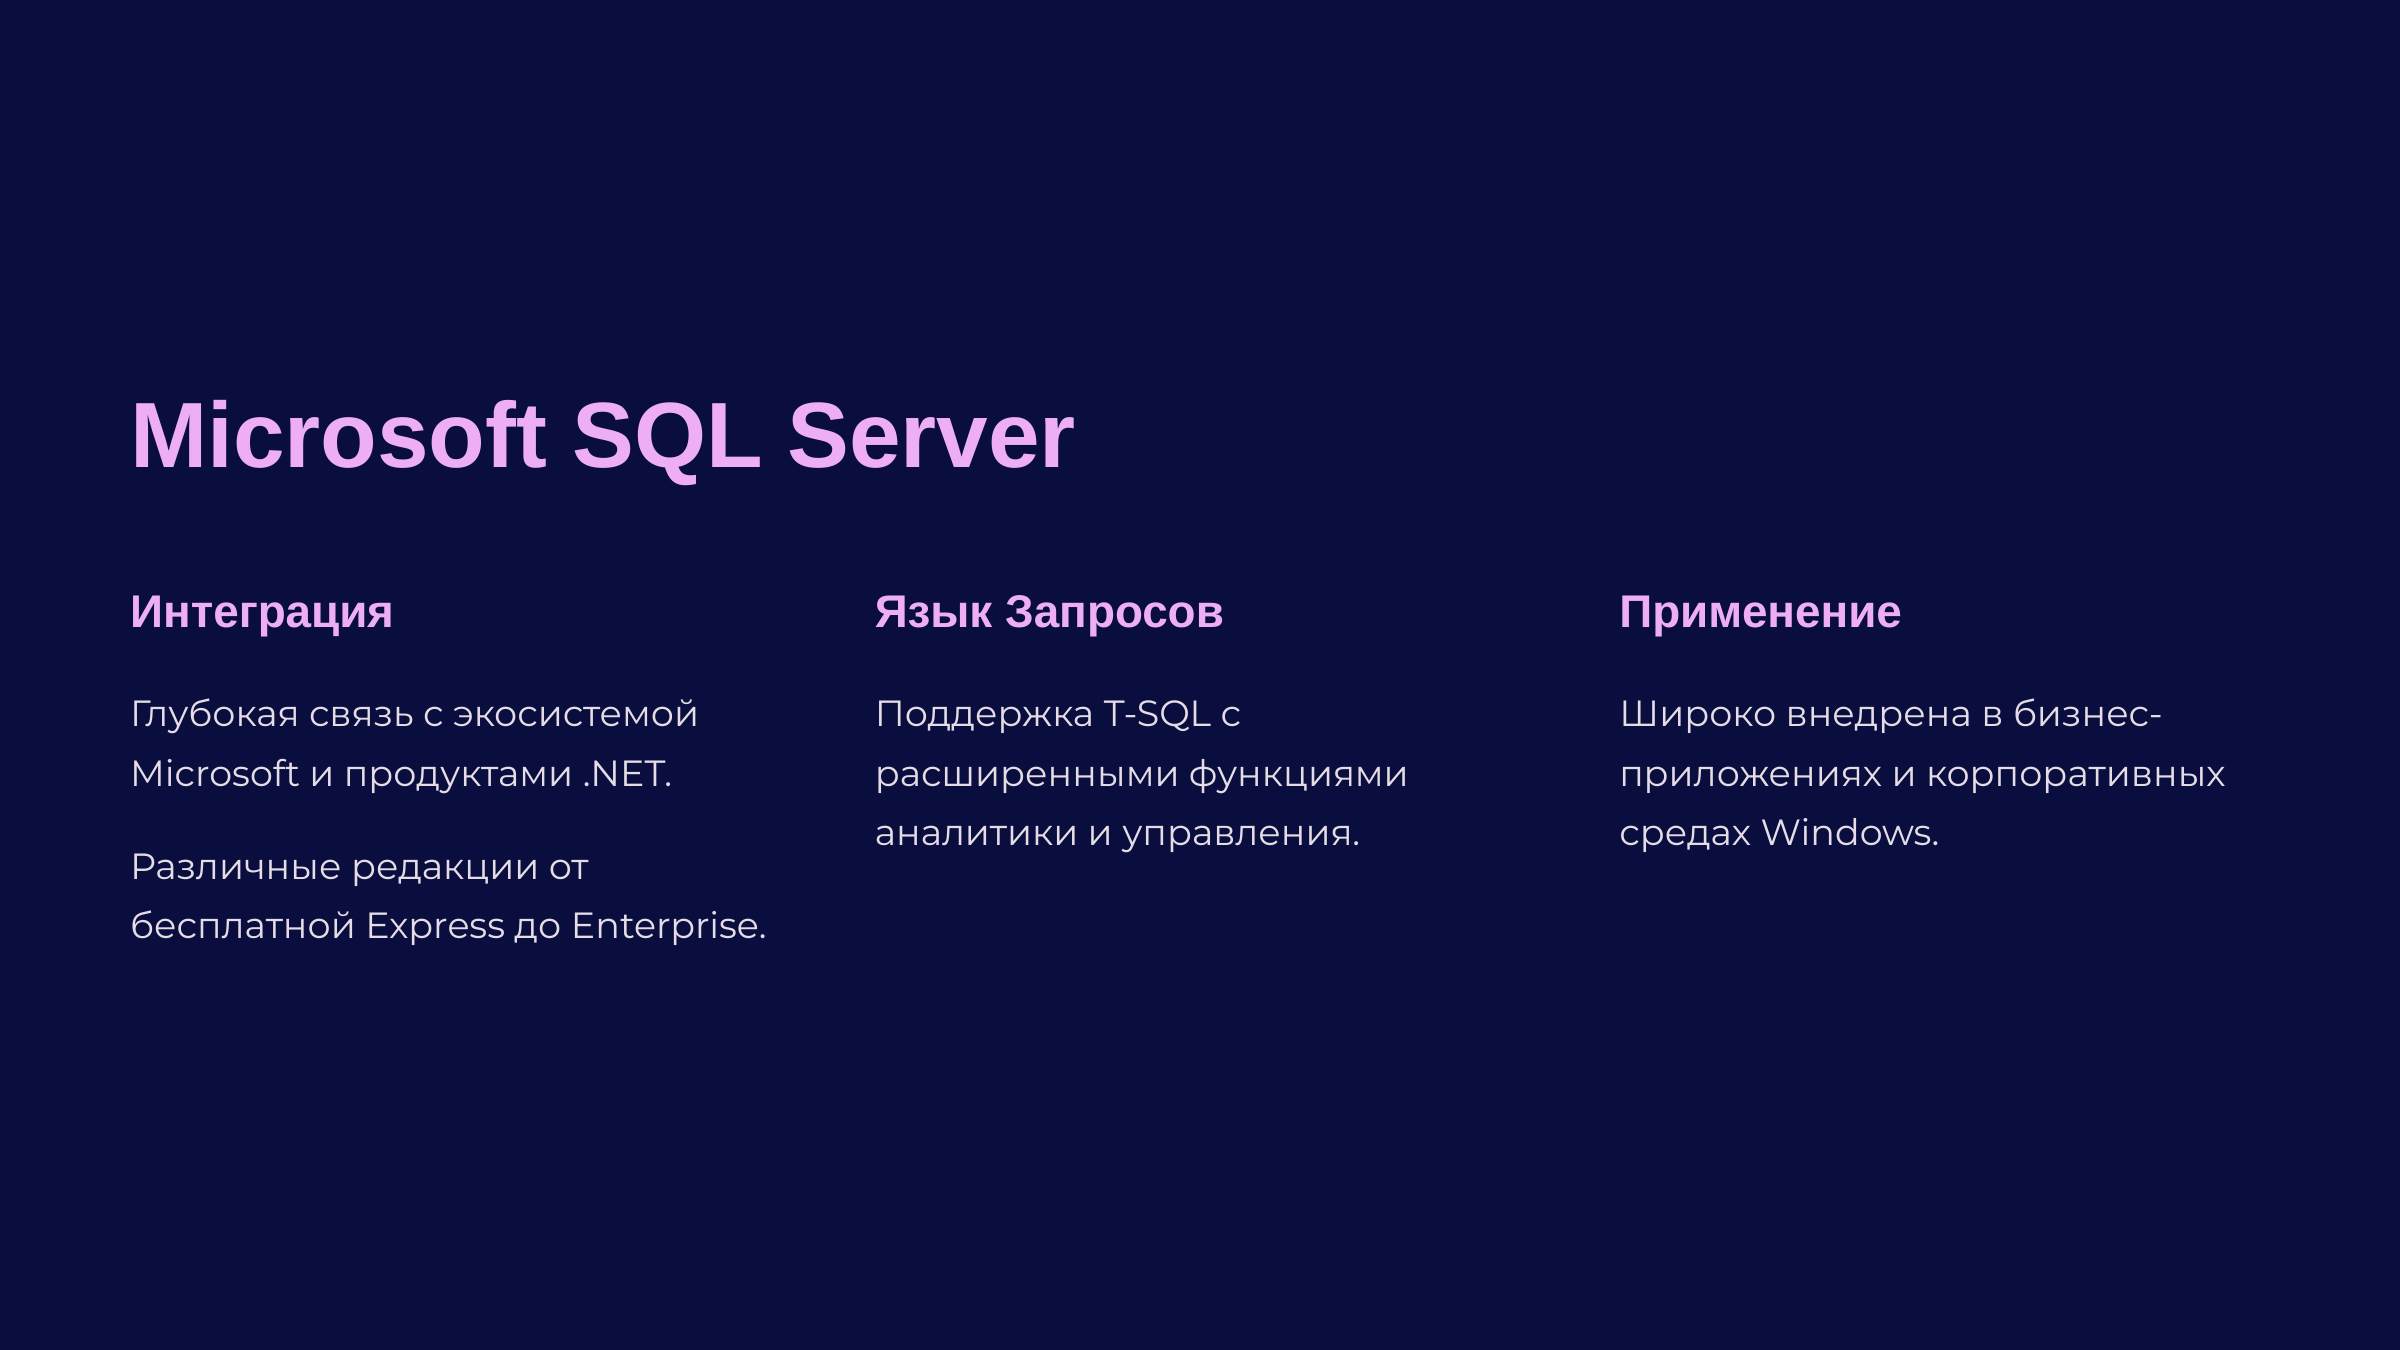

Microsoft SQL Server
Интеграция
Язык Запросов
Применение
Глубокая связь с экосистемой Microsoft и продуктами .NET.
Поддержка T-SQL с расширенными функциями аналитики и управления.
Широко внедрена в бизнес-приложениях и корпоративных средах Windows.
Различные редакции от бесплатной Express до Enterprise.